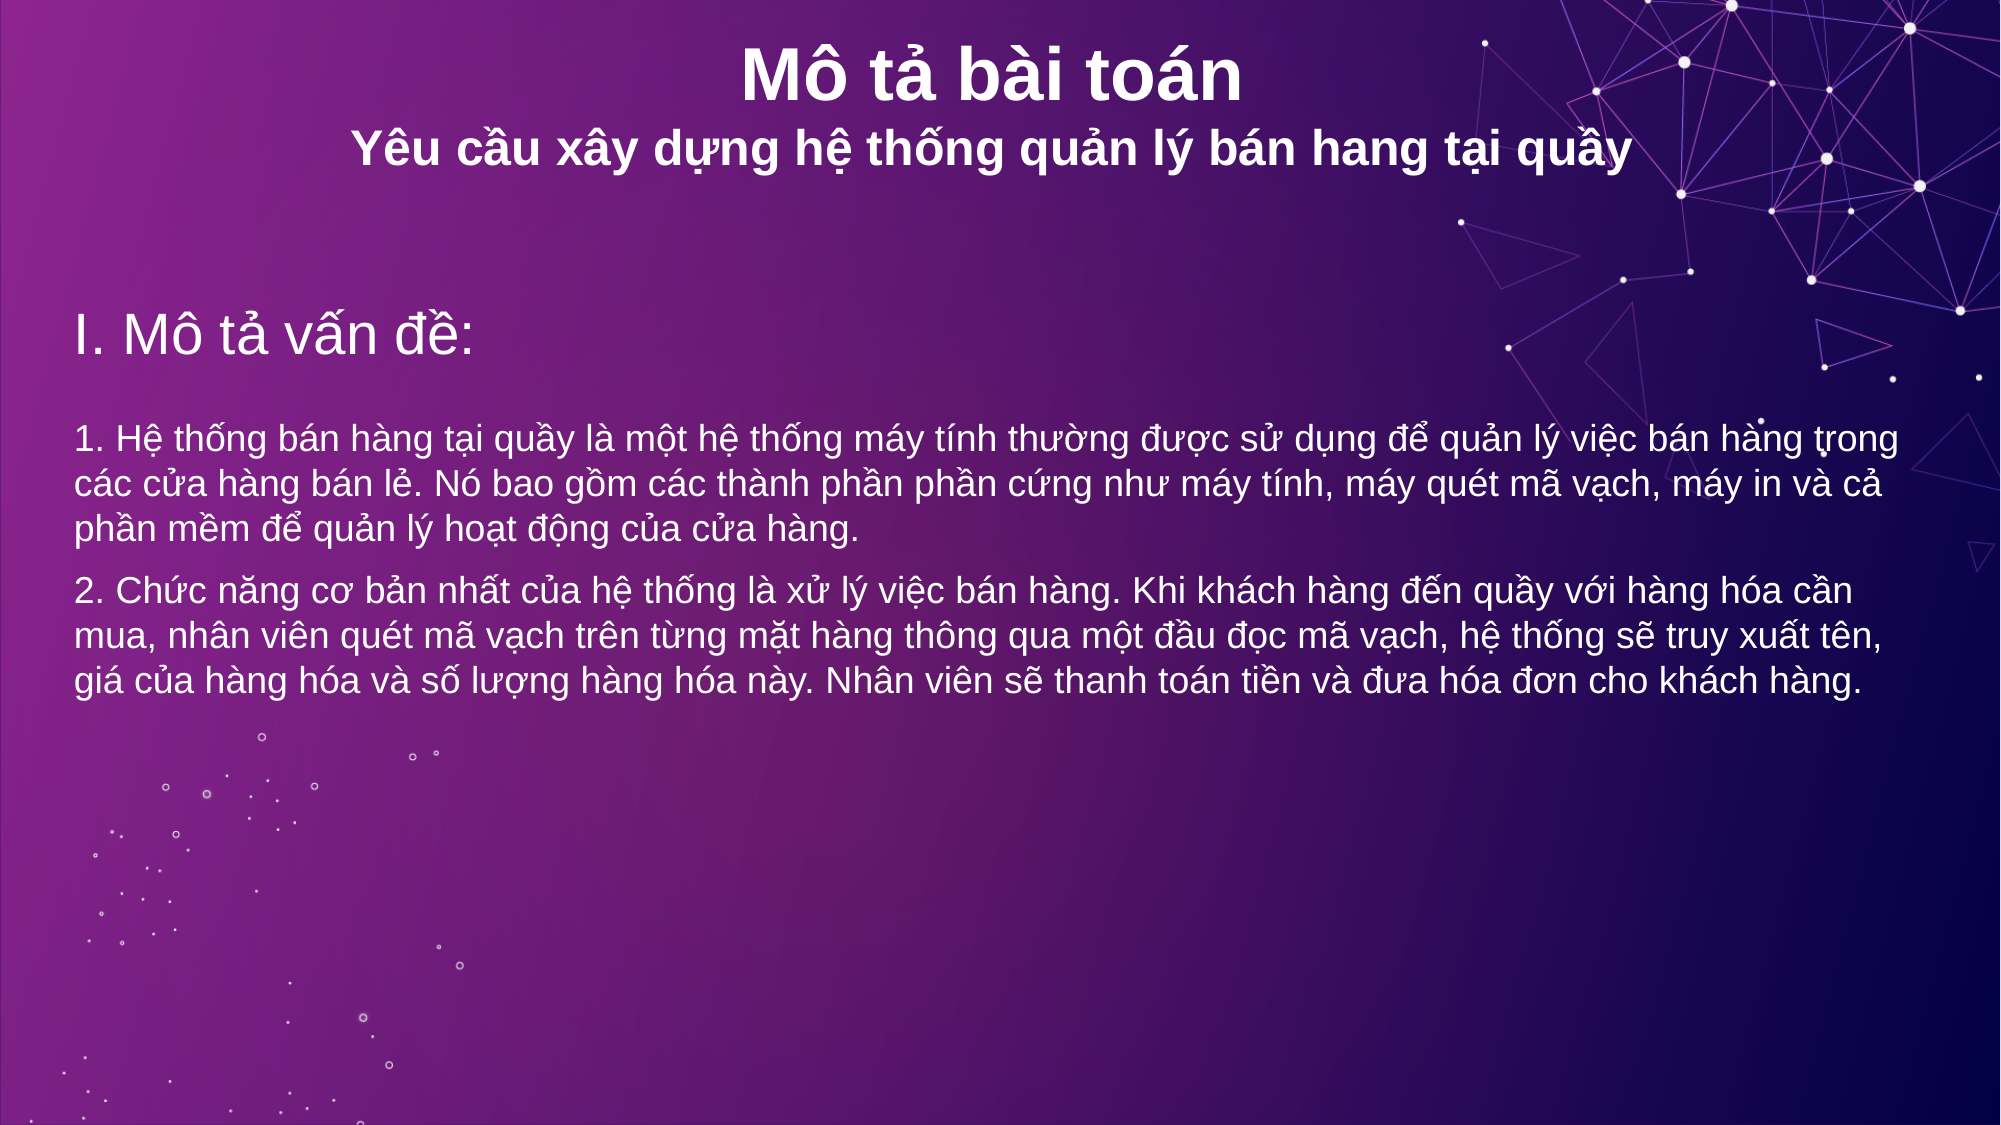

# Mô tả bài toán Yêu cầu xây dựng hệ thống quản lý bán hang tại quầy
I. Mô tả vấn đề:
1. Hệ thống bán hàng tại quầy là một hệ thống máy tính thường được sử dụng để quản lý việc bán hàng trong các cửa hàng bán lẻ. Nó bao gồm các thành phần phần cứng như máy tính, máy quét mã vạch, máy in và cả phần mềm để quản lý hoạt động của cửa hàng.
2. Chức năng cơ bản nhất của hệ thống là xử lý việc bán hàng. Khi khách hàng đến quầy với hàng hóa cần mua, nhân viên quét mã vạch trên từng mặt hàng thông qua một đầu đọc mã vạch, hệ thống sẽ truy xuất tên, giá của hàng hóa và số lượng hàng hóa này. Nhân viên sẽ thanh toán tiền và đưa hóa đơn cho khách hàng.